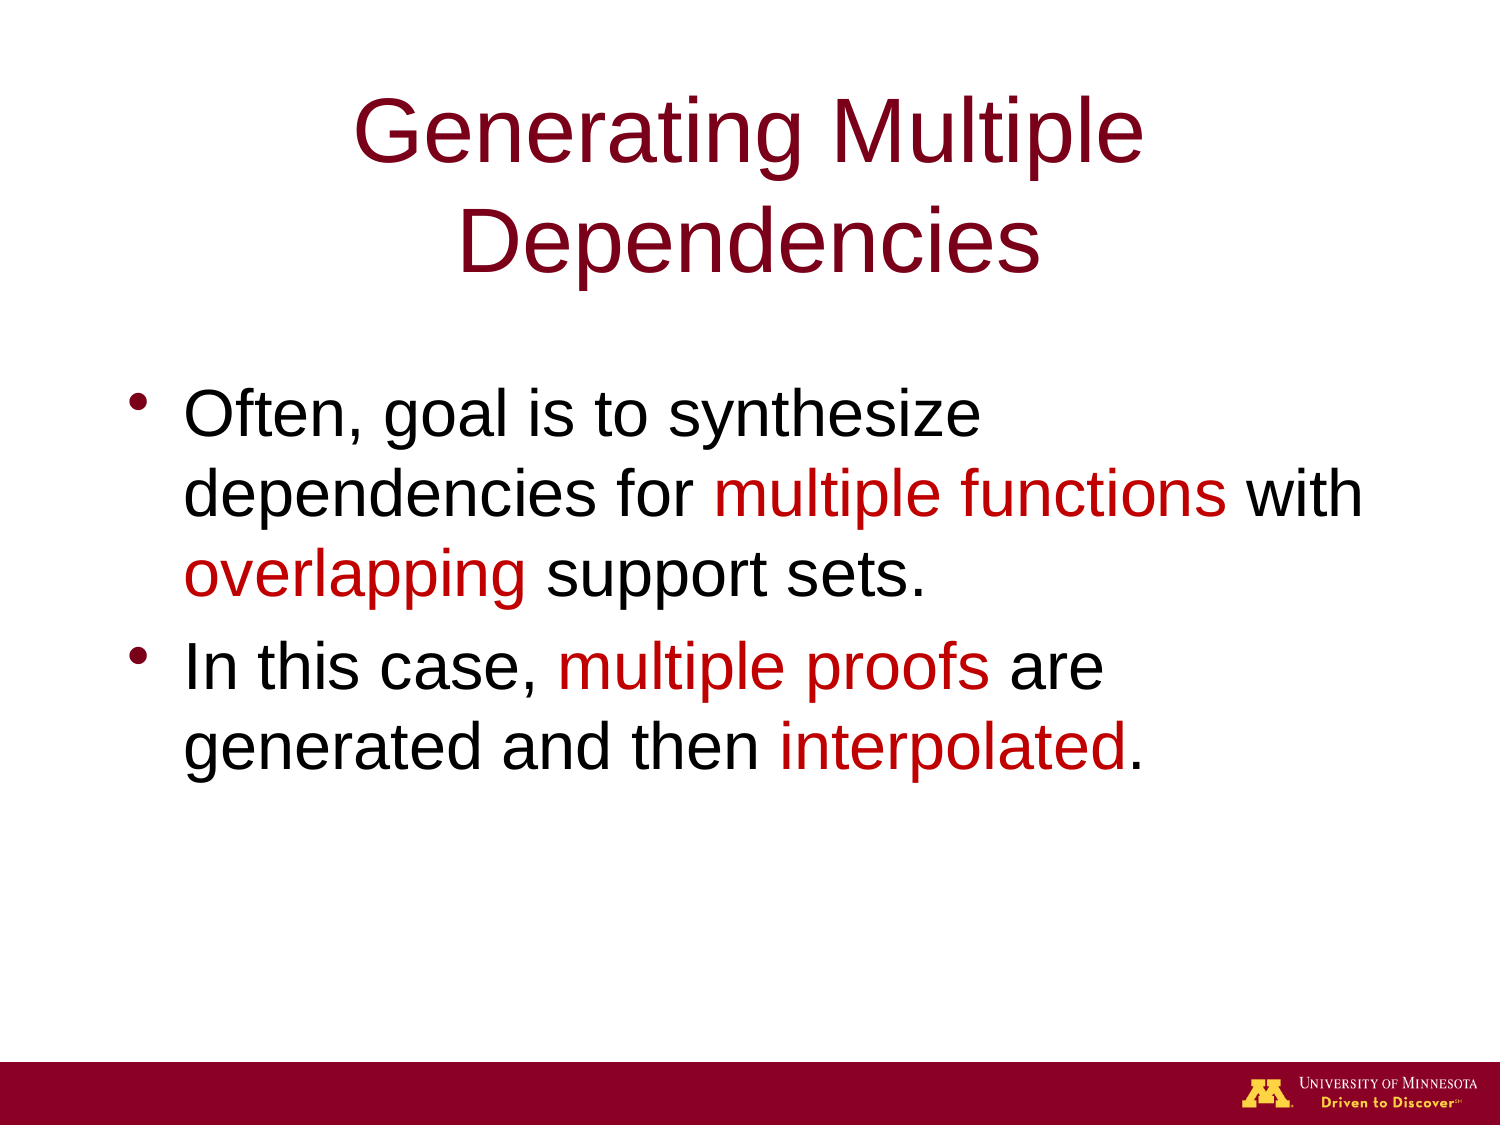

# Generating Multiple Dependencies
Often, goal is to synthesize dependencies for multiple functions with overlapping support sets.
In this case, multiple proofs are generated and then interpolated.